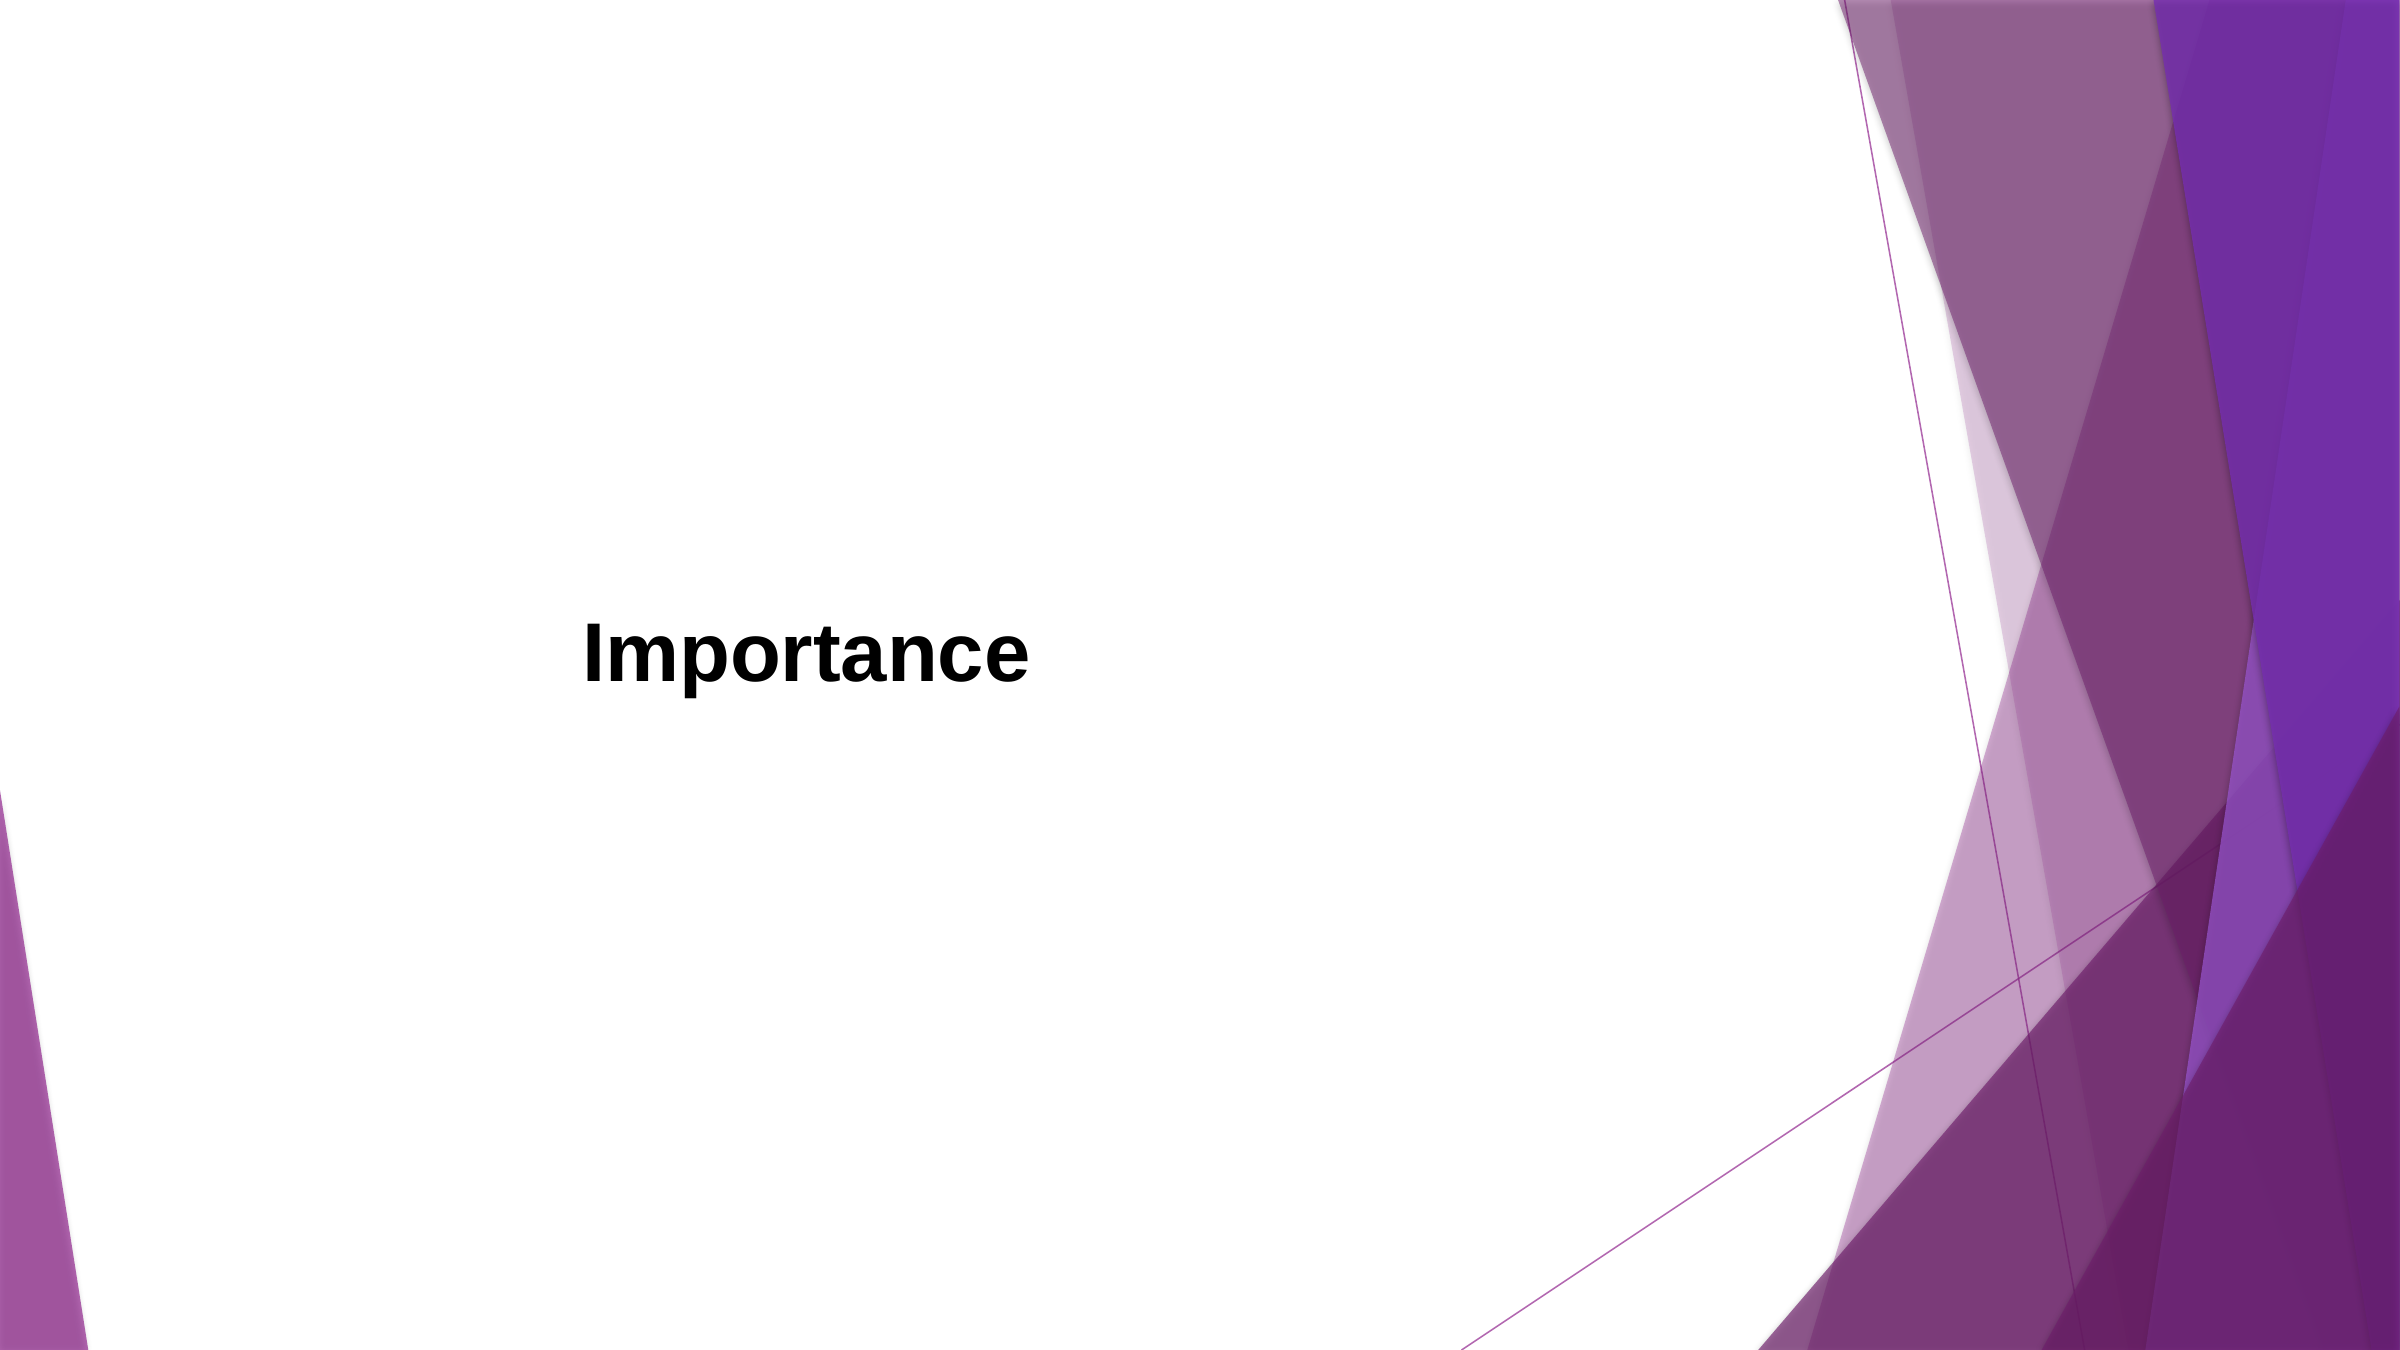

L'Impératif de la Donnée
Importance

90%
Augmentation des Données
Décisions Basées sur les Données
Pourcentage des données mondiales créées au cours des deux dernières années. Un flux constant à maîtriser.